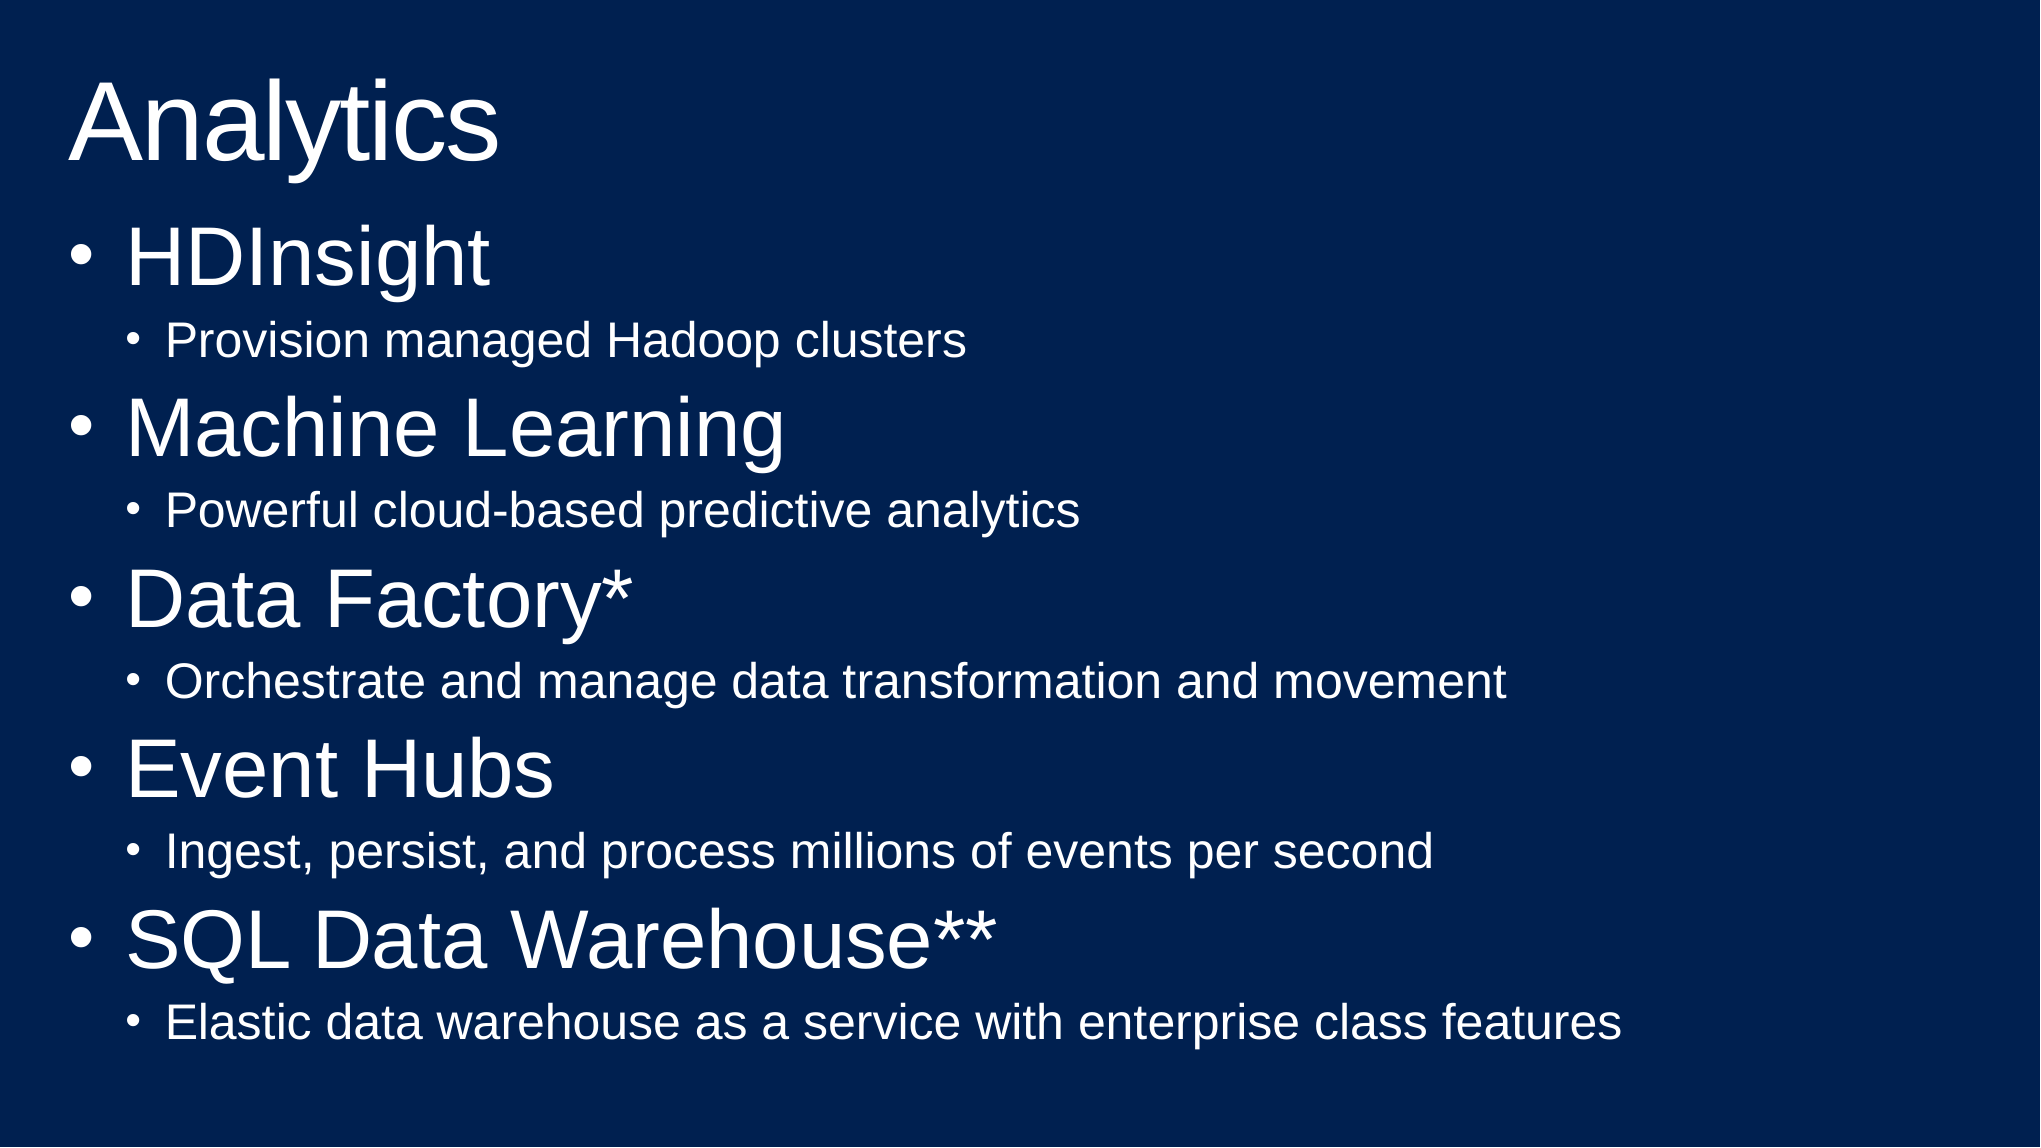

# Analytics
HDInsight
Provision managed Hadoop clusters
Machine Learning
Powerful cloud-based predictive analytics
Data Factory*
Orchestrate and manage data transformation and movement
Event Hubs
Ingest, persist, and process millions of events per second
SQL Data Warehouse**
Elastic data warehouse as a service with enterprise class features